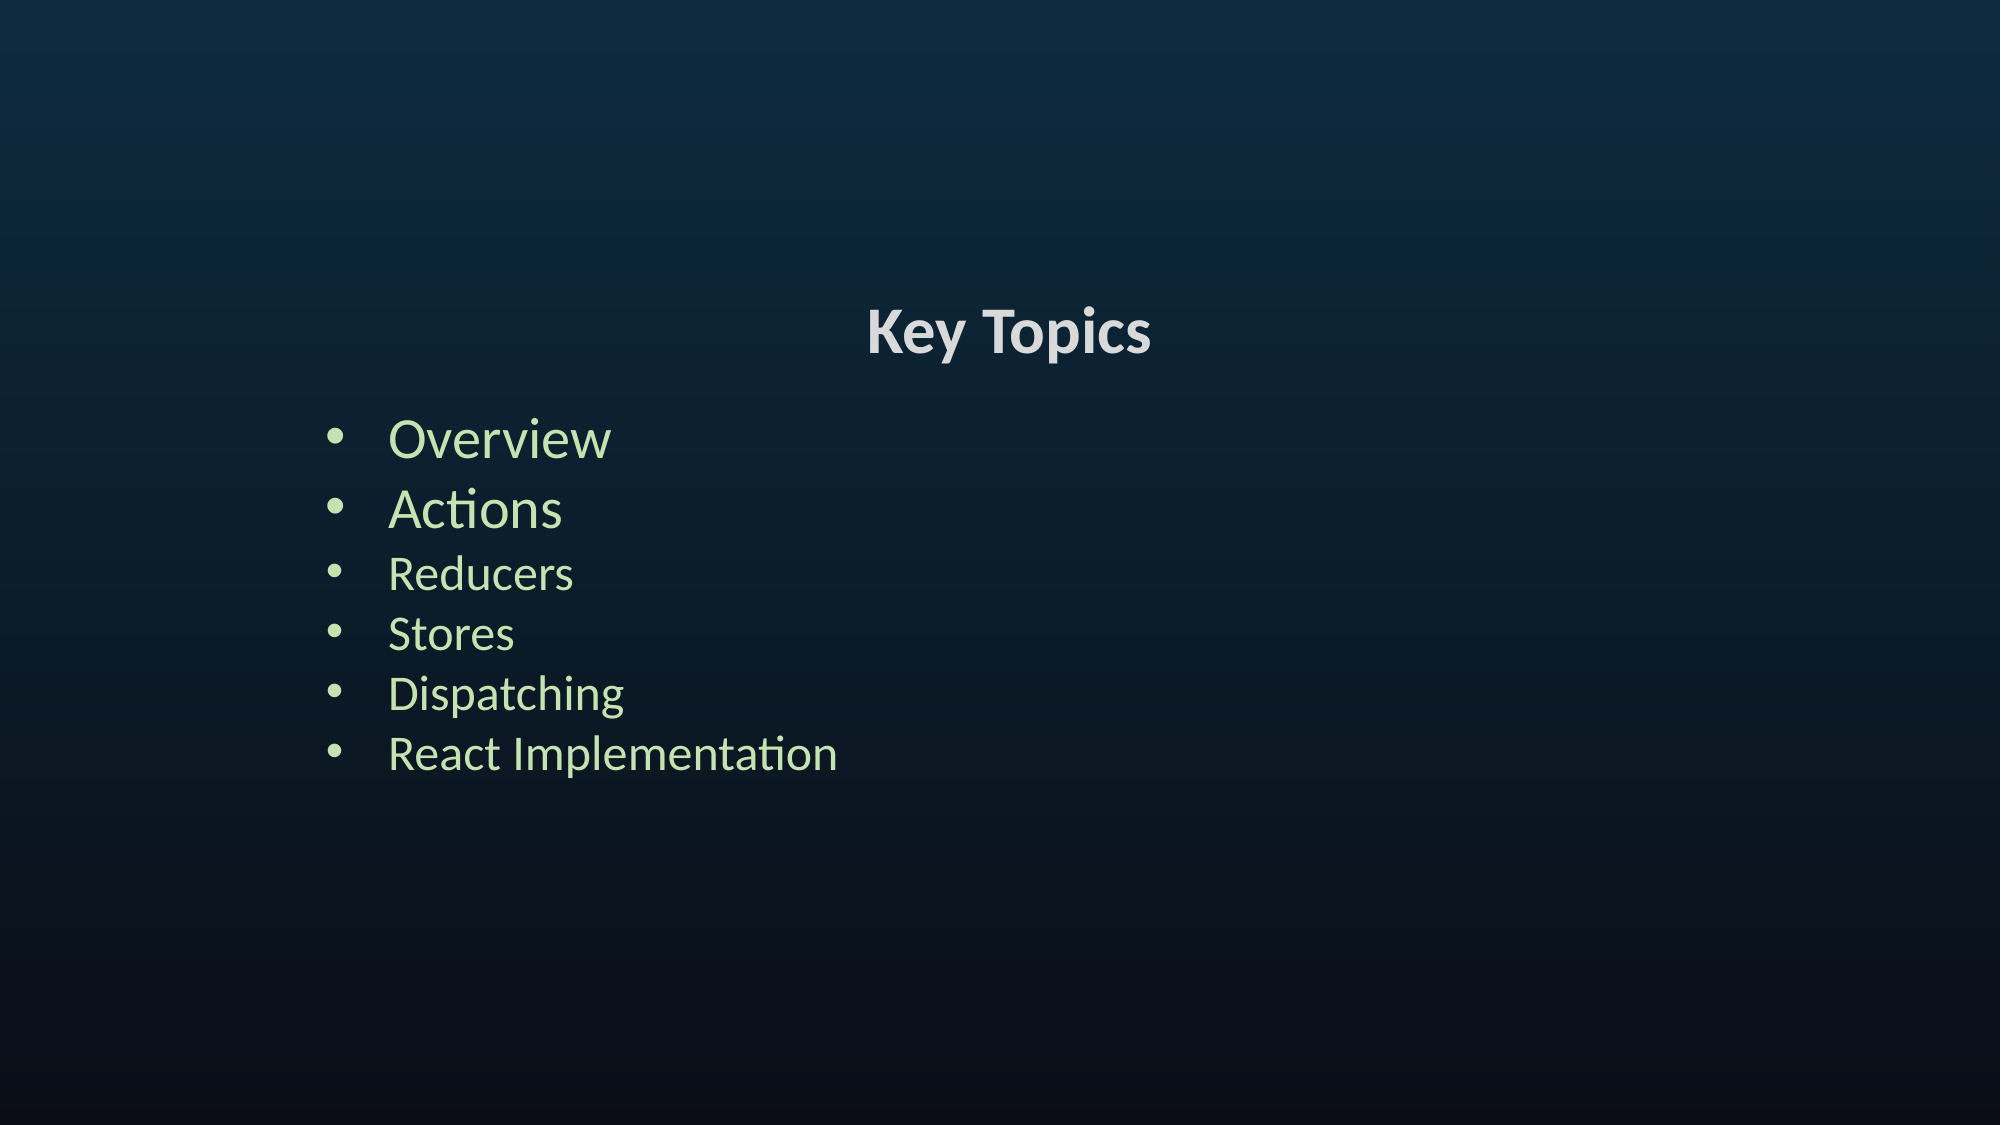

Key Topics
Overview
Actions
Reducers
Stores
Dispatching
React Implementation